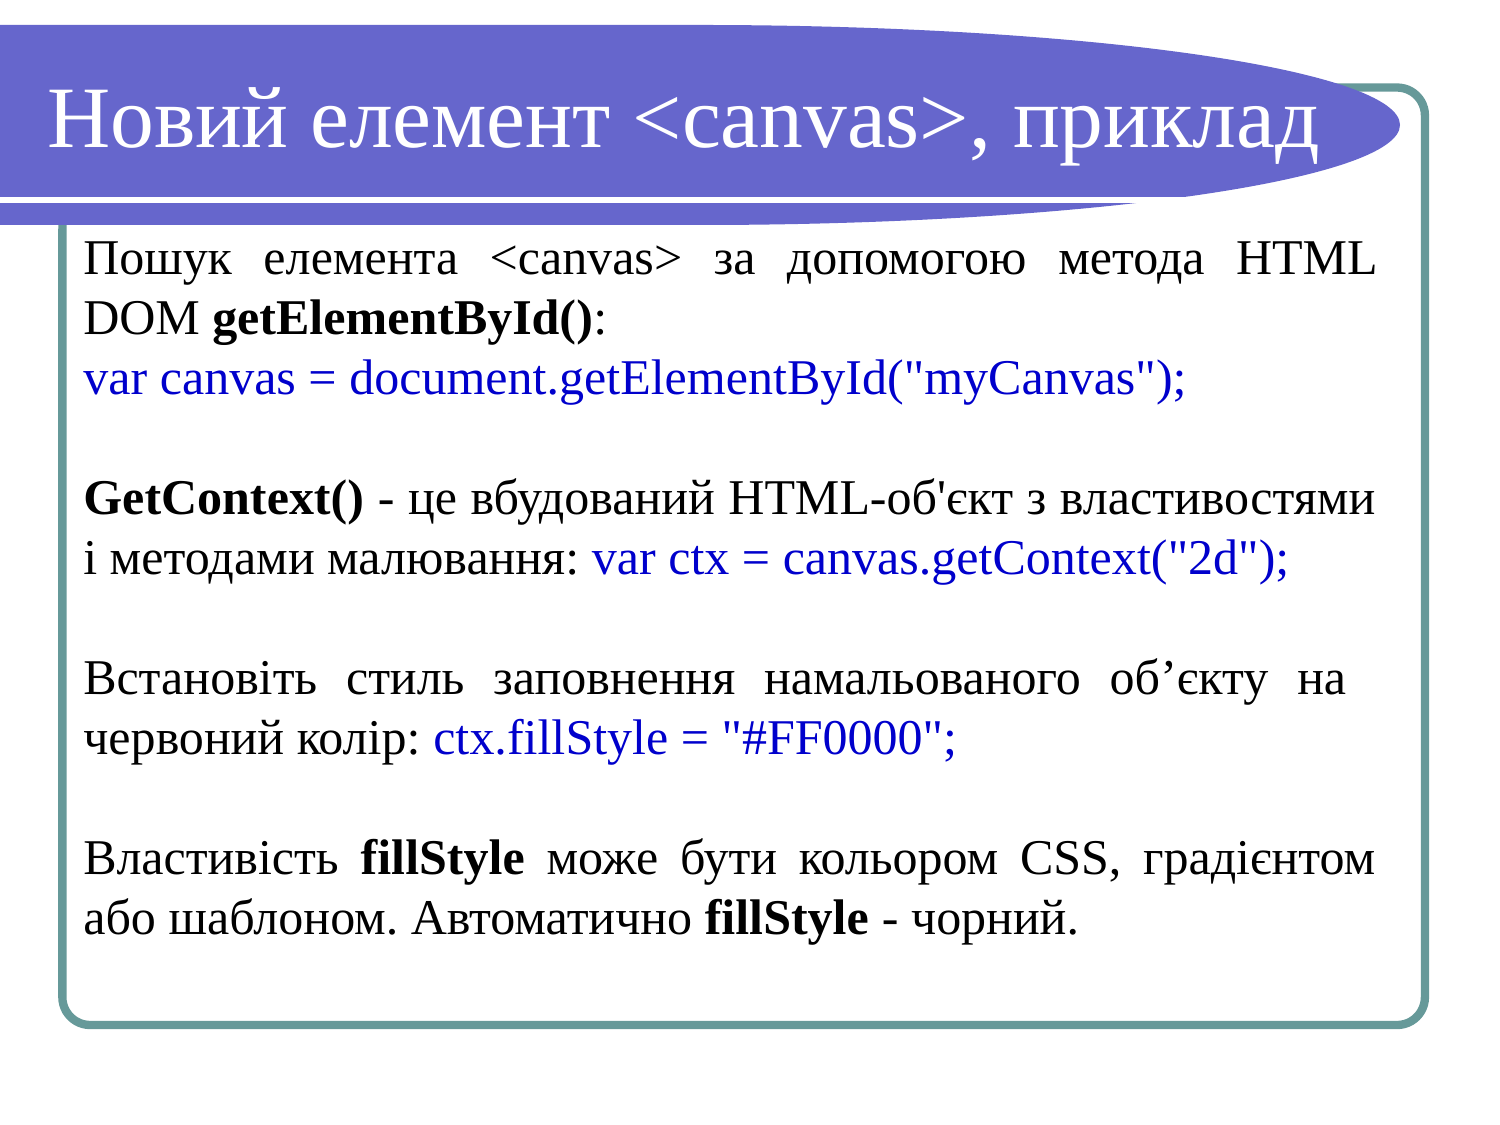

# Новий елемент <canvas>, приклад
Пошук елемента <canvas> за допомогою метода HTML DOM getElementById():
var canvas = document.getElementById("myCanvas");

GetContext() - це вбудований HTML-об'єкт з властивостями і методами малювання: var ctx = canvas.getContext("2d");

Встановіть стиль заповнення намальованого об’єкту на  червоний колір: ctx.fillStyle = "#FF0000";

Властивість fillStyle може бути кольором CSS, градієнтом або шаблоном. Автоматично fillStyle - чорний.